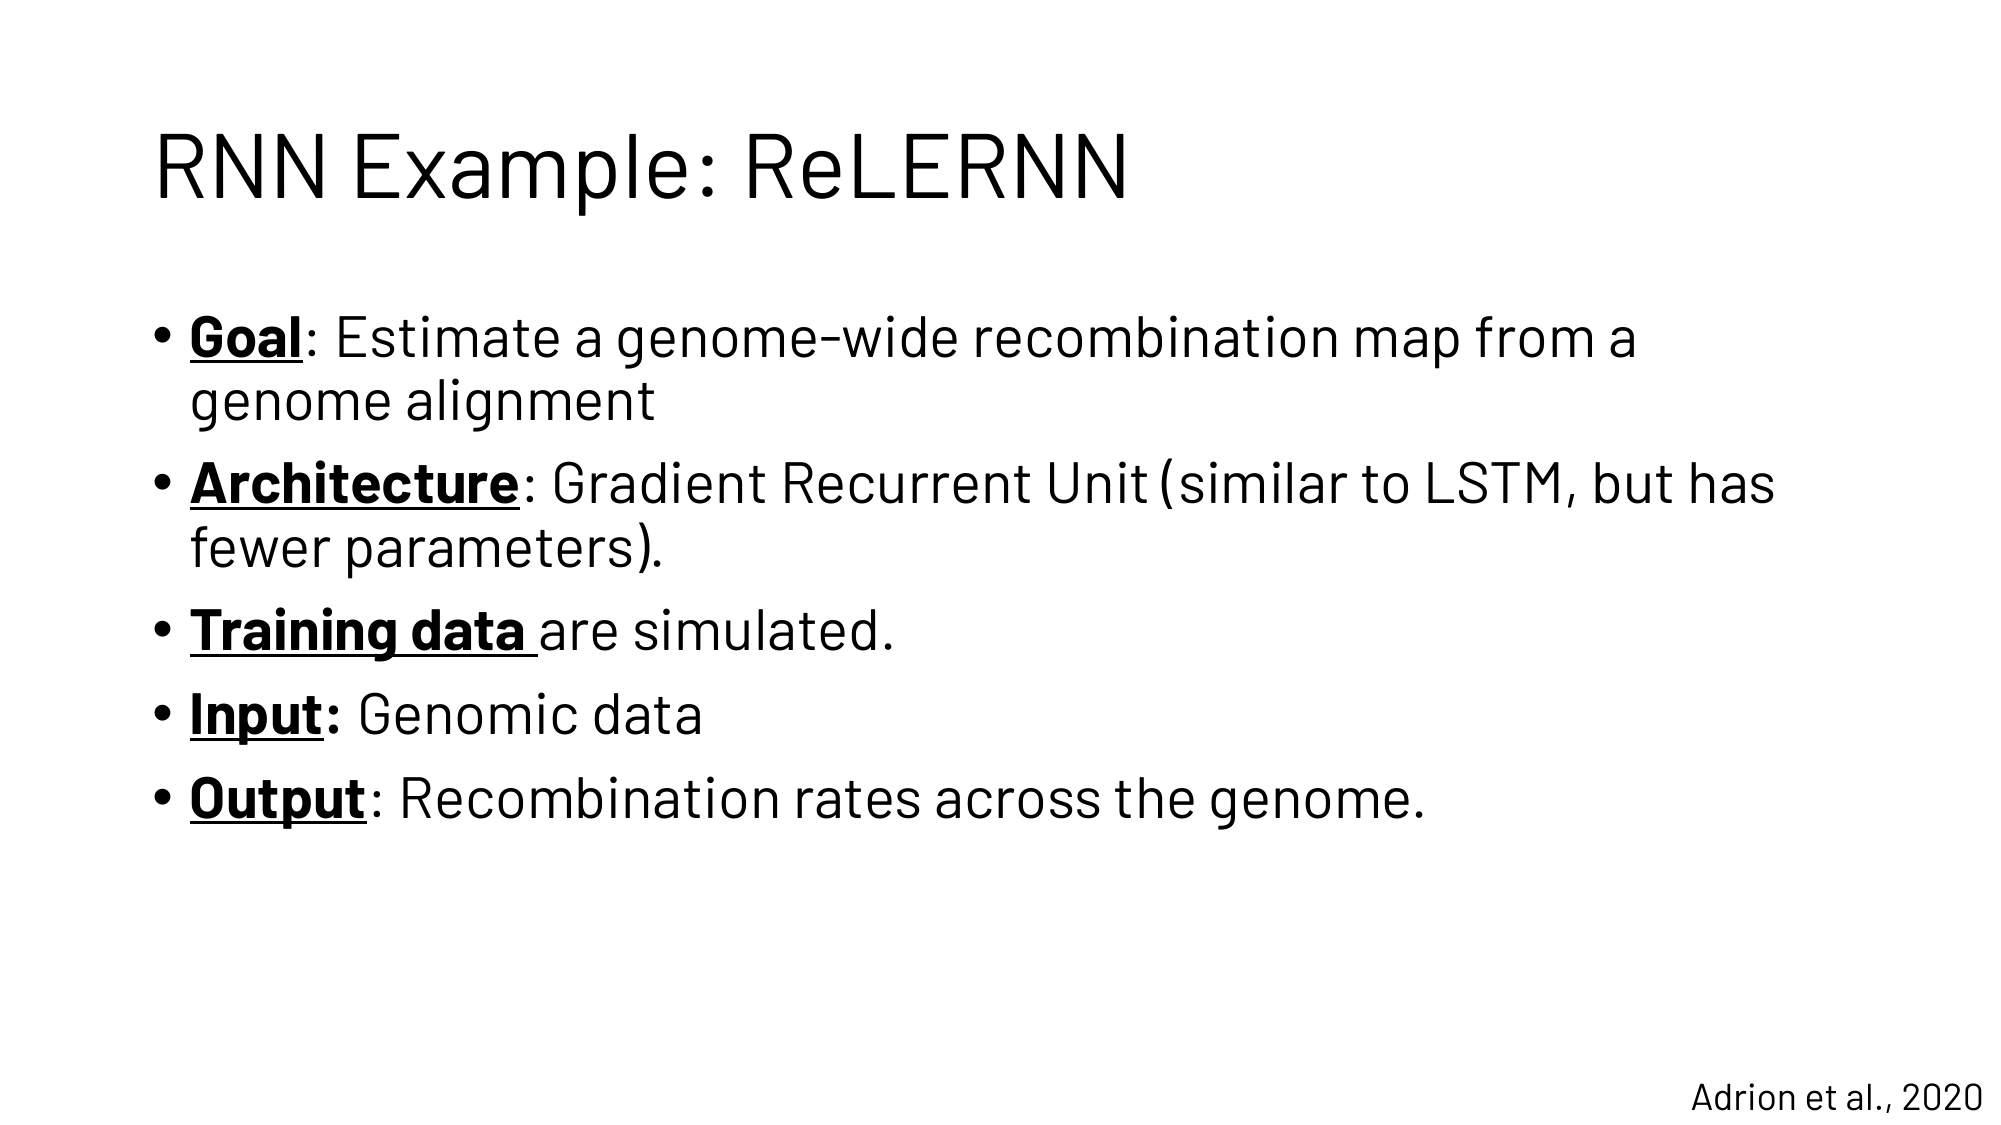

# RNN Example: ReLERNN
Goal: Estimate a genome-wide recombination map from a genome alignment
Architecture: Gradient Recurrent Unit (similar to LSTM, but has fewer parameters).
Training data are simulated.
Input: Genomic data
Output: Recombination rates across the genome.
Adrion et al., 2020